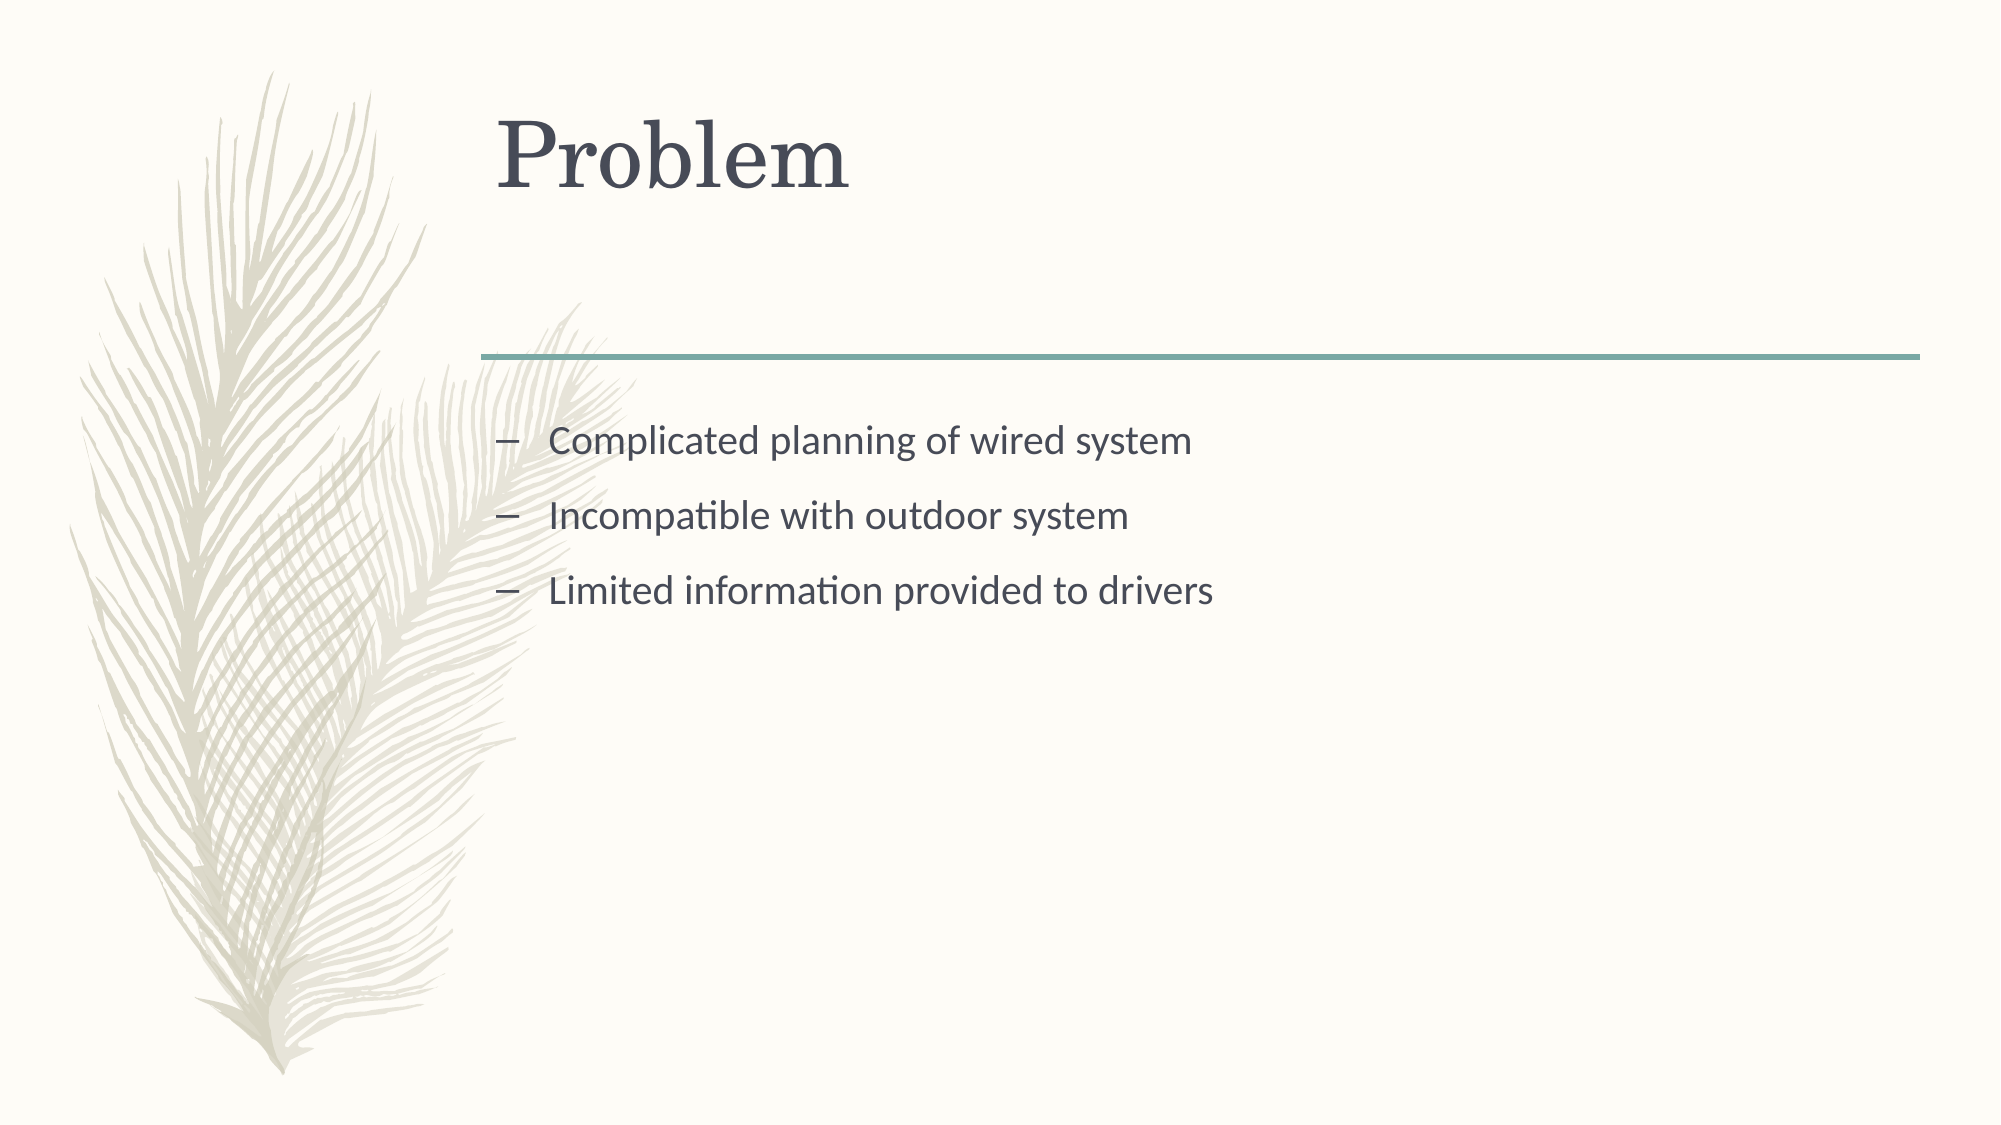

# Problem
Complicated planning of wired system
Incompatible with outdoor system
Limited information provided to drivers